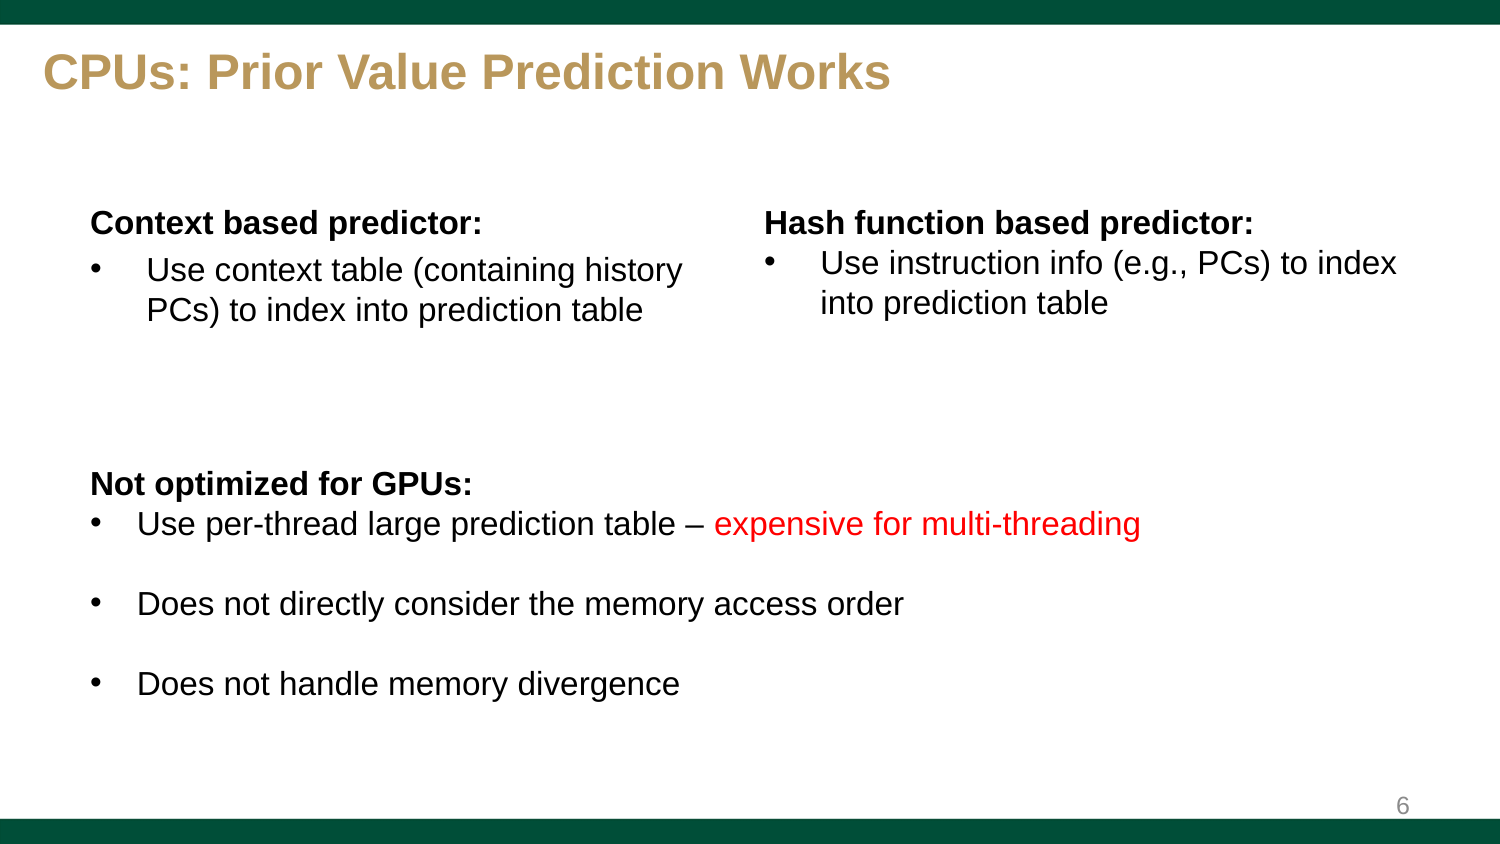

# CPUs: Prior Value Prediction Works
Context based predictor:
Use context table (containing history PCs) to index into prediction table
Hash function based predictor:
Use instruction info (e.g., PCs) to index into prediction table
Not optimized for GPUs:
Use per-thread large prediction table – expensive for multi-threading

Does not directly consider the memory access order

Does not handle memory divergence
6